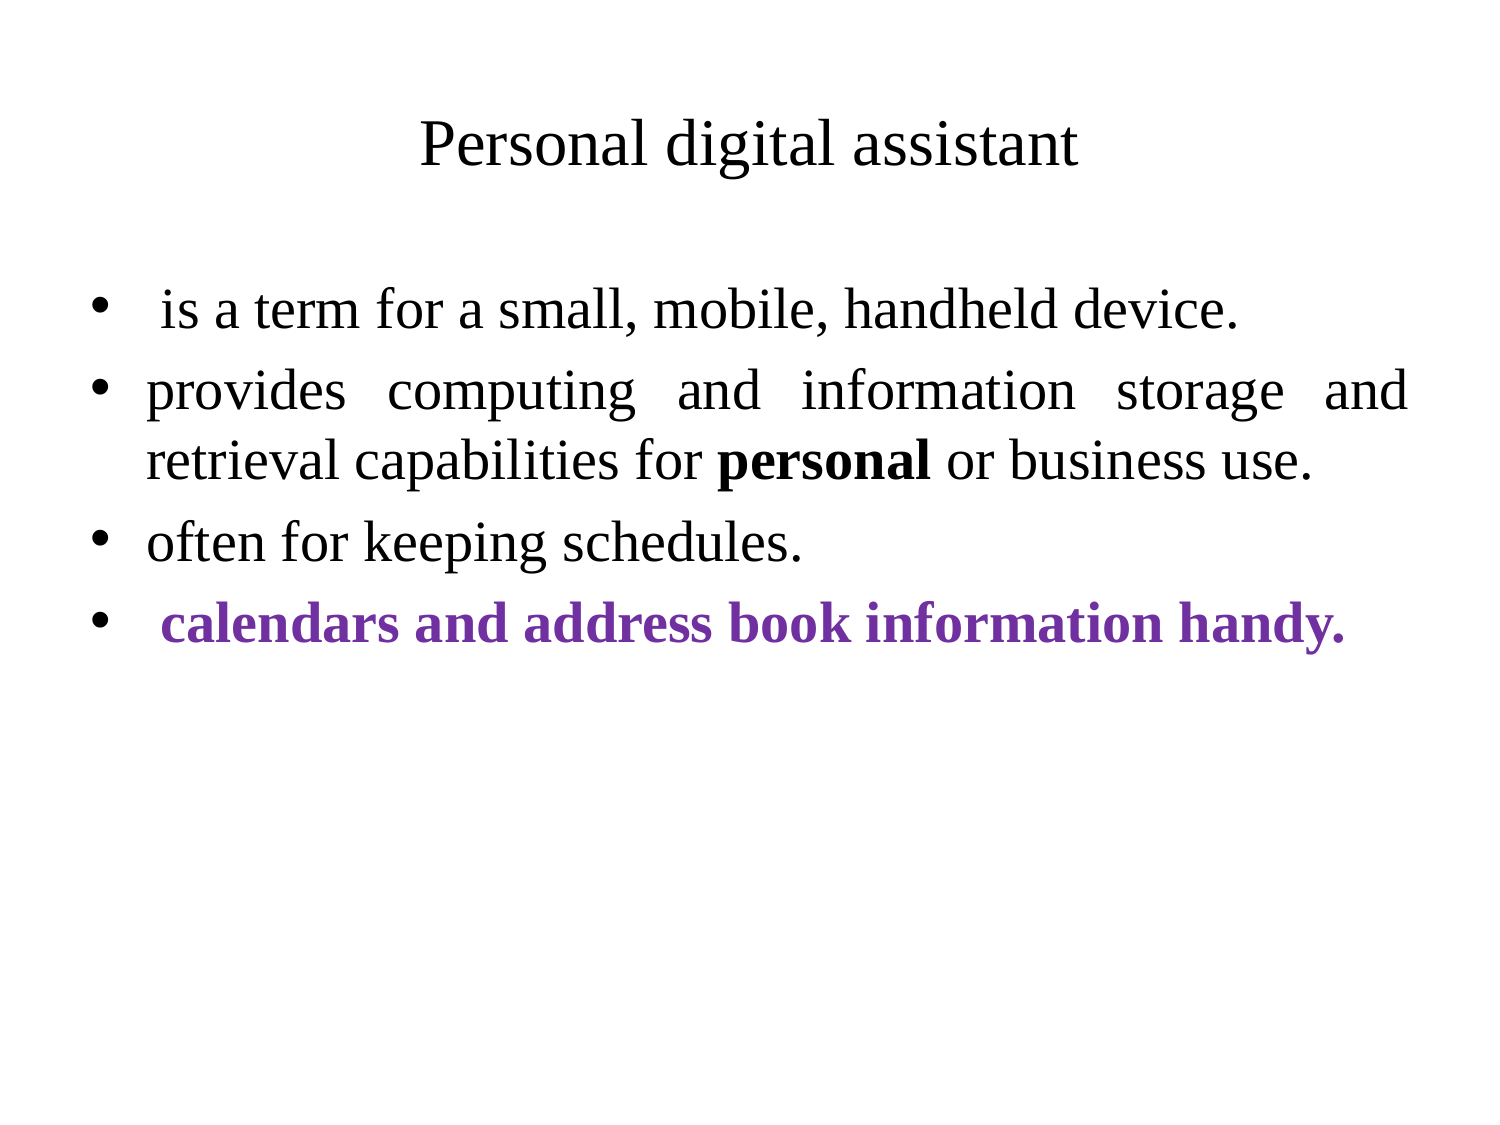

# Personal digital assistant
 is a term for a small, mobile, handheld device.
provides computing and information storage and retrieval capabilities for personal or business use.
often for keeping schedules.
 calendars and address book information handy.